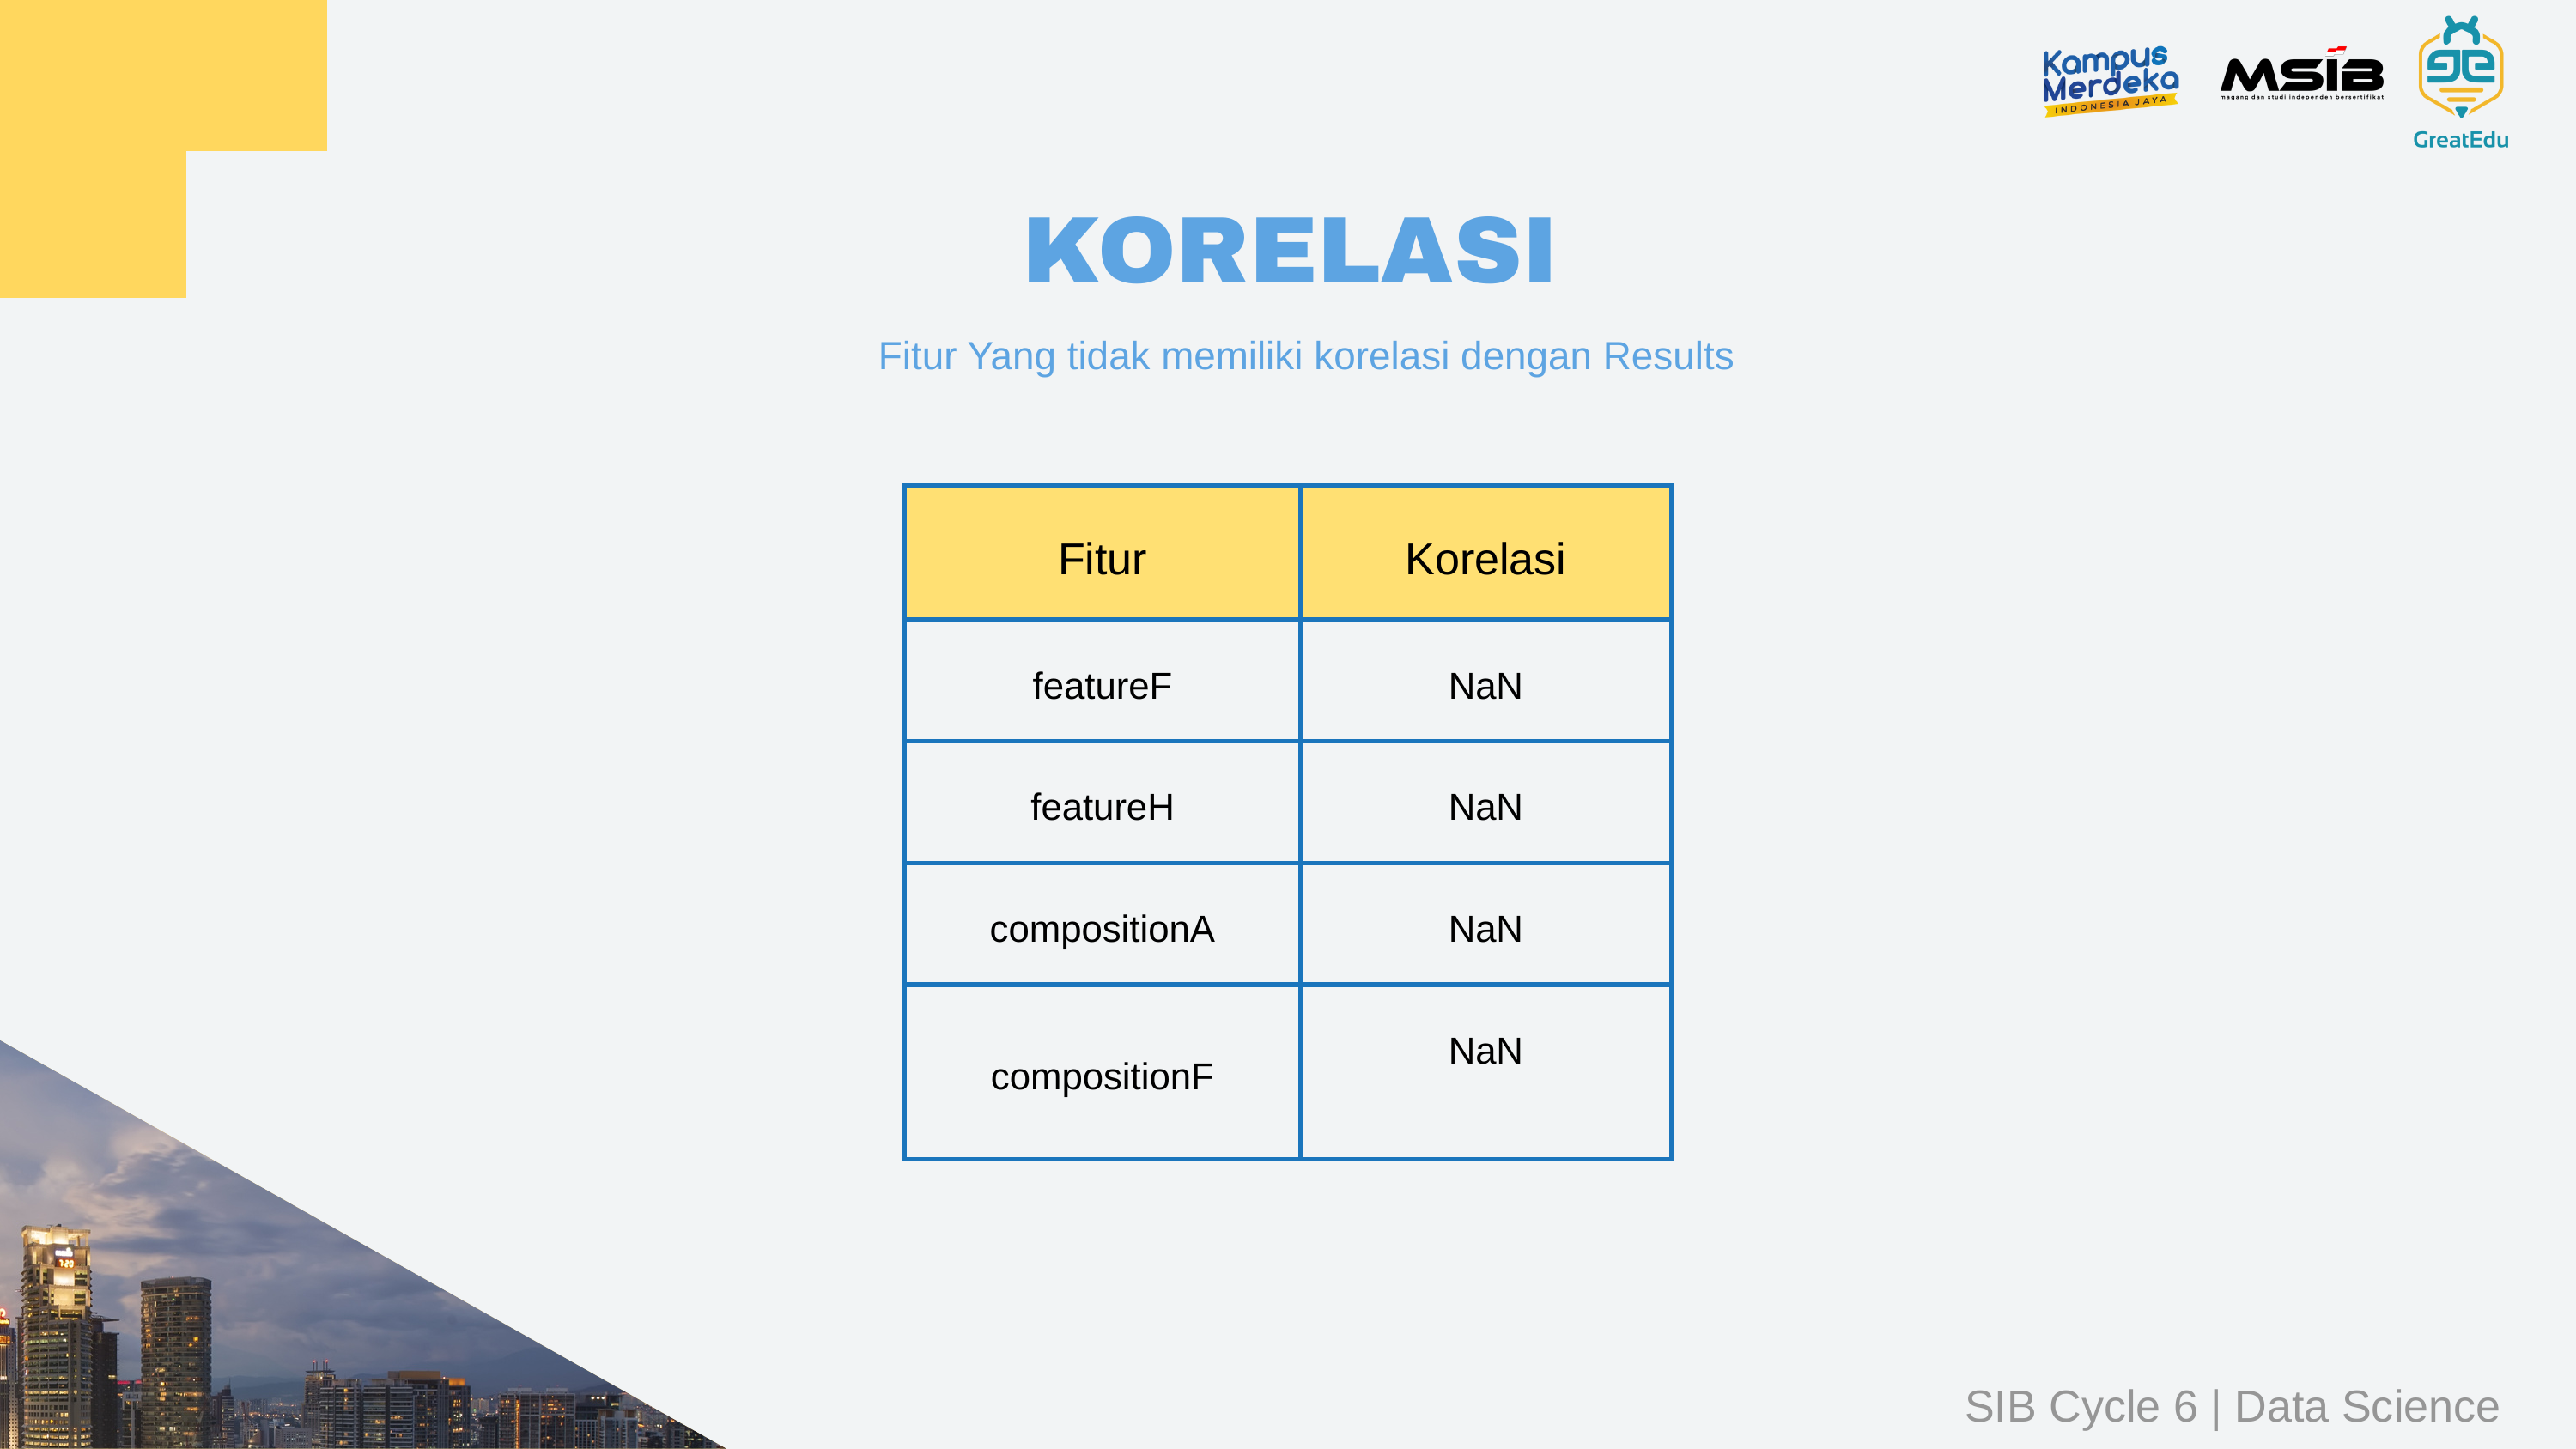

KORELASI
Fitur Yang tidak memiliki korelasi dengan Results
| Fitur | Korelasi |
| --- | --- |
| featureF | NaN |
| featureH | NaN |
| compositionA | NaN |
| compositionF | NaN |

SIB Cycle 6 | Data Science